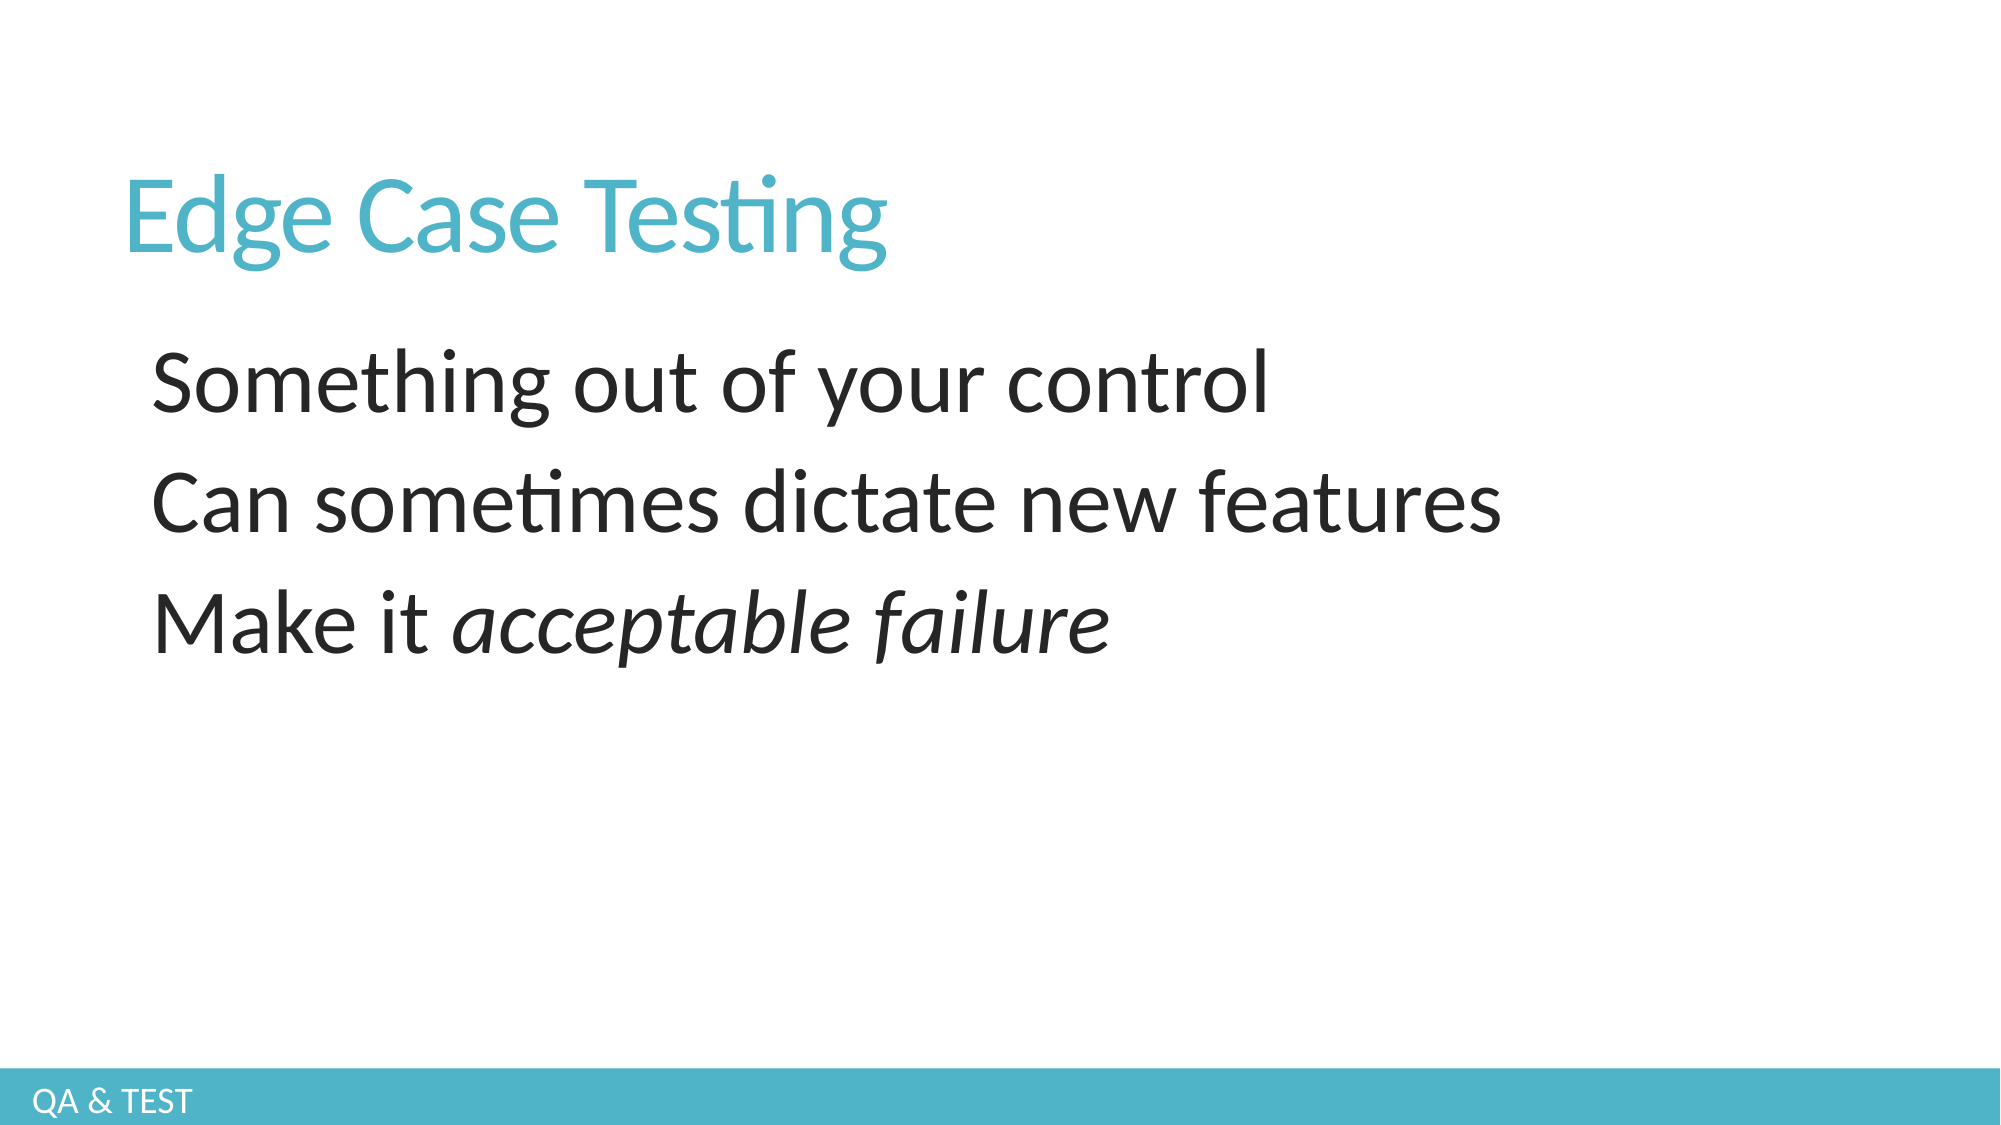

# Edge Case Testing
Something out of your control
Can sometimes dictate new features
Make it acceptable failure
  QA & TEST